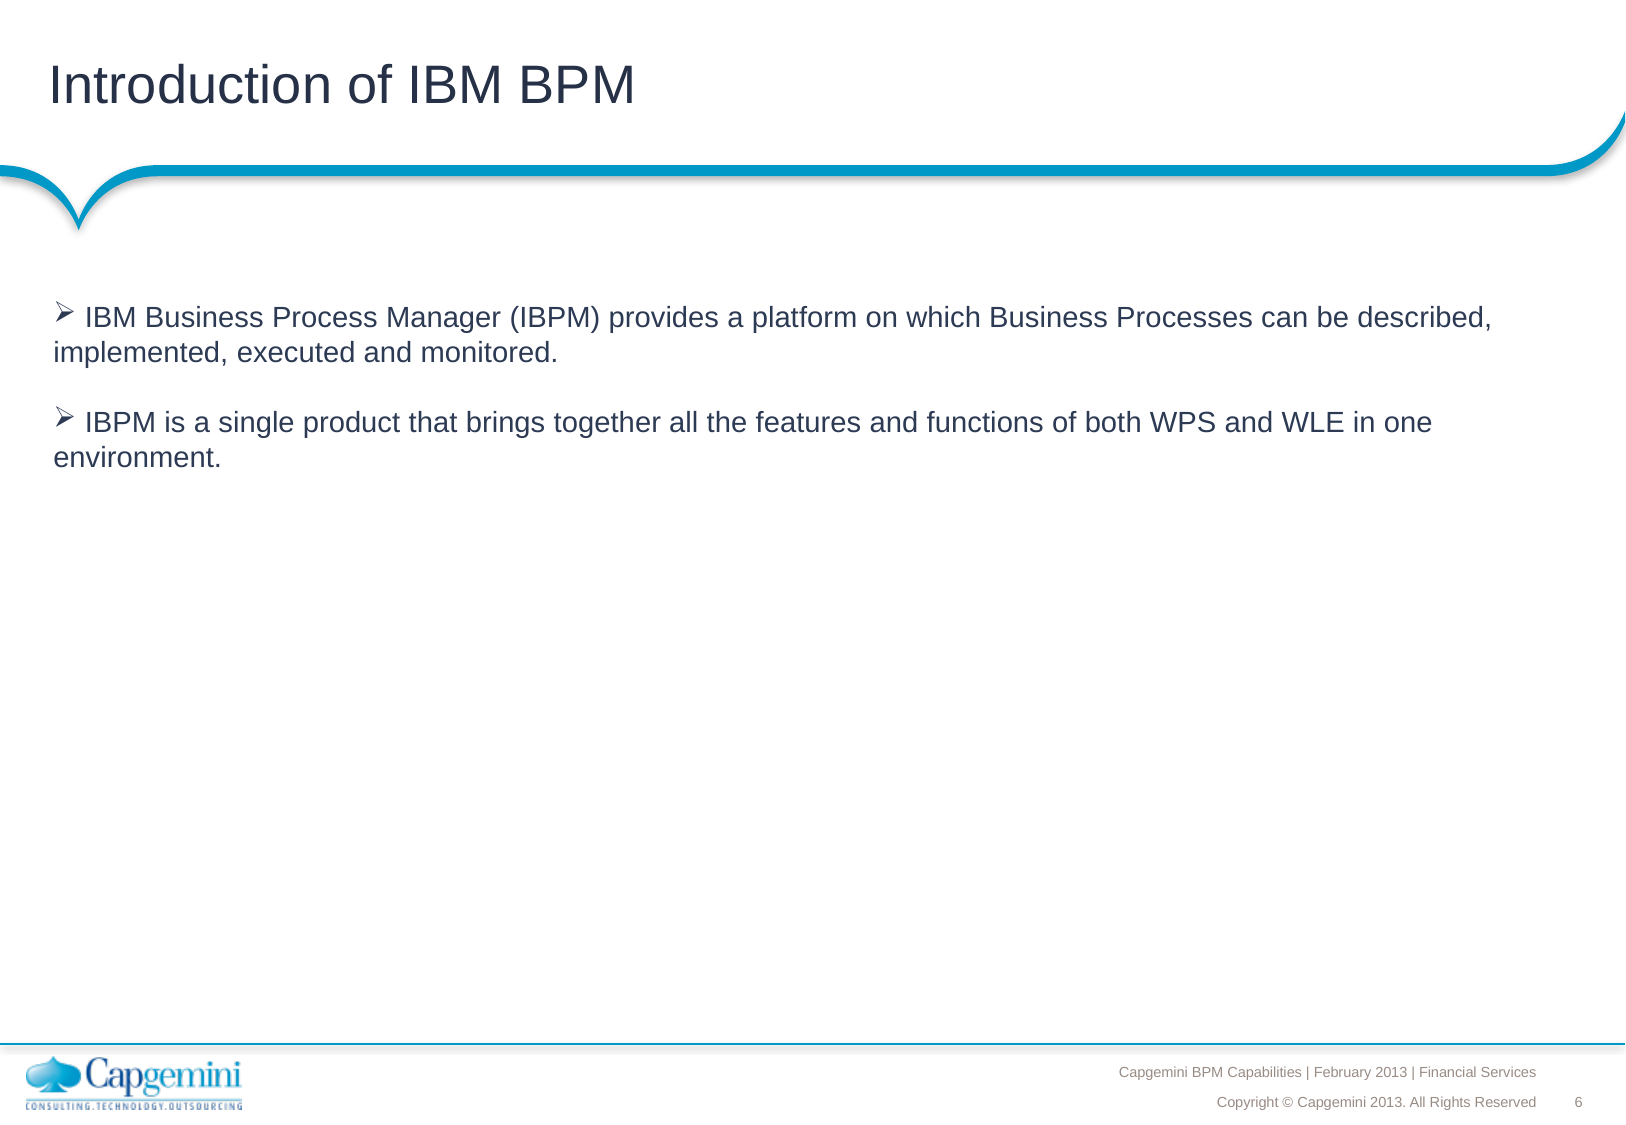

# Introduction of IBM BPM
 IBM Business Process Manager (IBPM) provides a platform on which Business Processes can be described, implemented, executed and monitored.

 IBPM is a single product that brings together all the features and functions of both WPS and WLE in one environment.